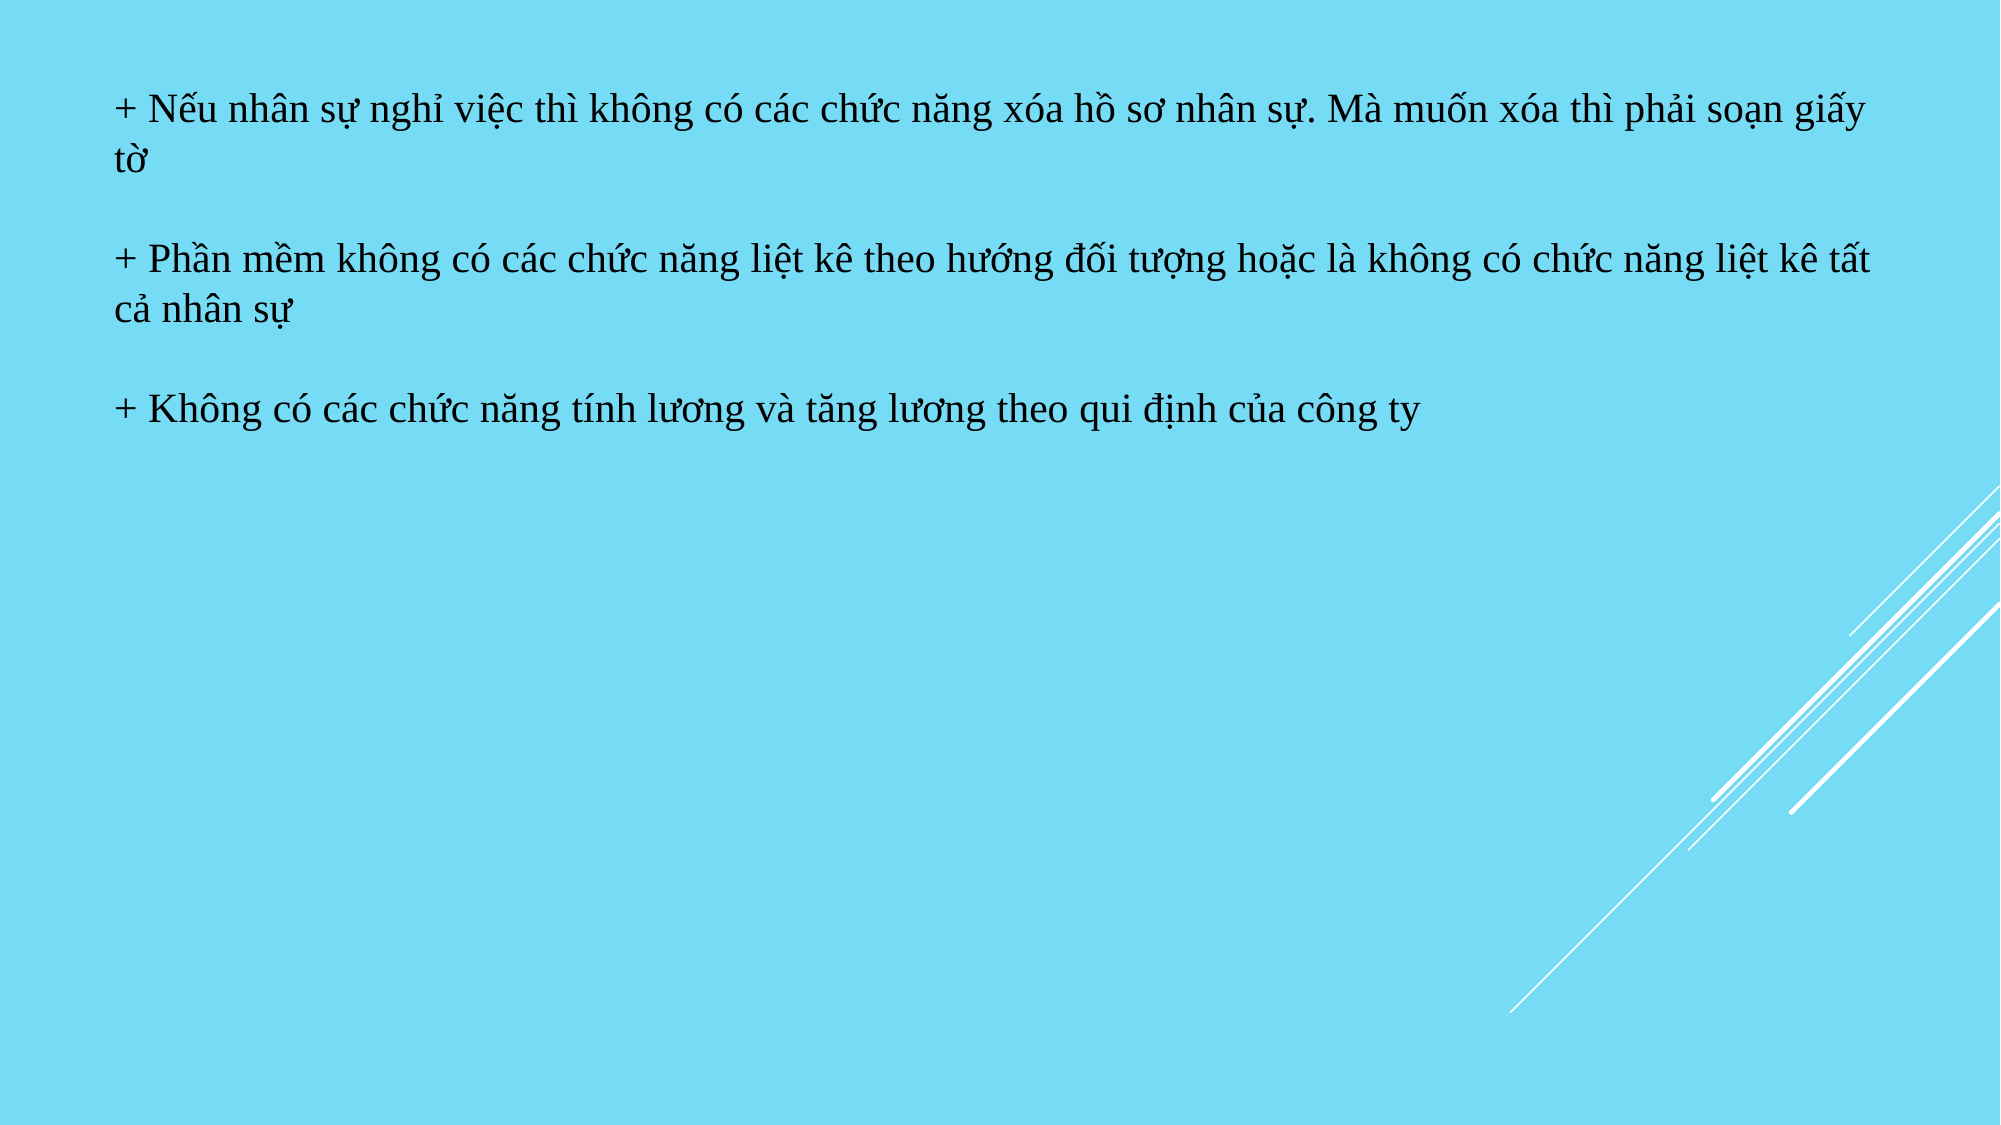

+ Nếu nhân sự nghỉ việc thì không có các chức năng xóa hồ sơ nhân sự. Mà muốn xóa thì phải soạn giấy tờ

+ Phần mềm không có các chức năng liệt kê theo hướng đối tượng hoặc là không có chức năng liệt kê tất cả nhân sự

+ Không có các chức năng tính lương và tăng lương theo qui định của công ty